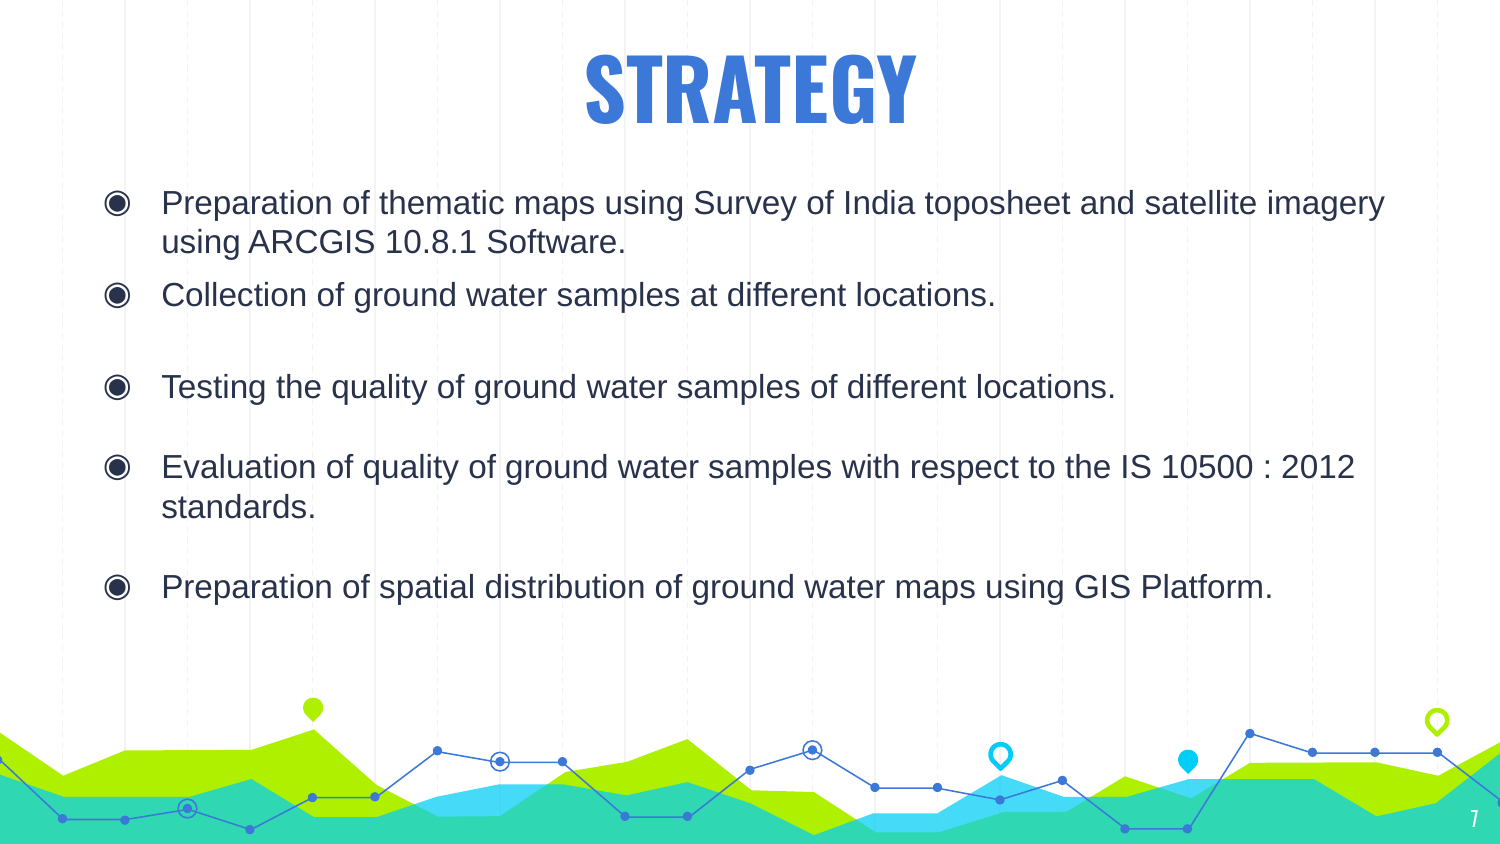

# STRATEGY
Preparation of thematic maps using Survey of India toposheet and satellite imagery using ARCGIS 10.8.1 Software.
Collection of ground water samples at different locations.

Testing the quality of ground water samples of different locations.

Evaluation of quality of ground water samples with respect to the IS 10500 : 2012 standards.

Preparation of spatial distribution of ground water maps using GIS Platform.

7